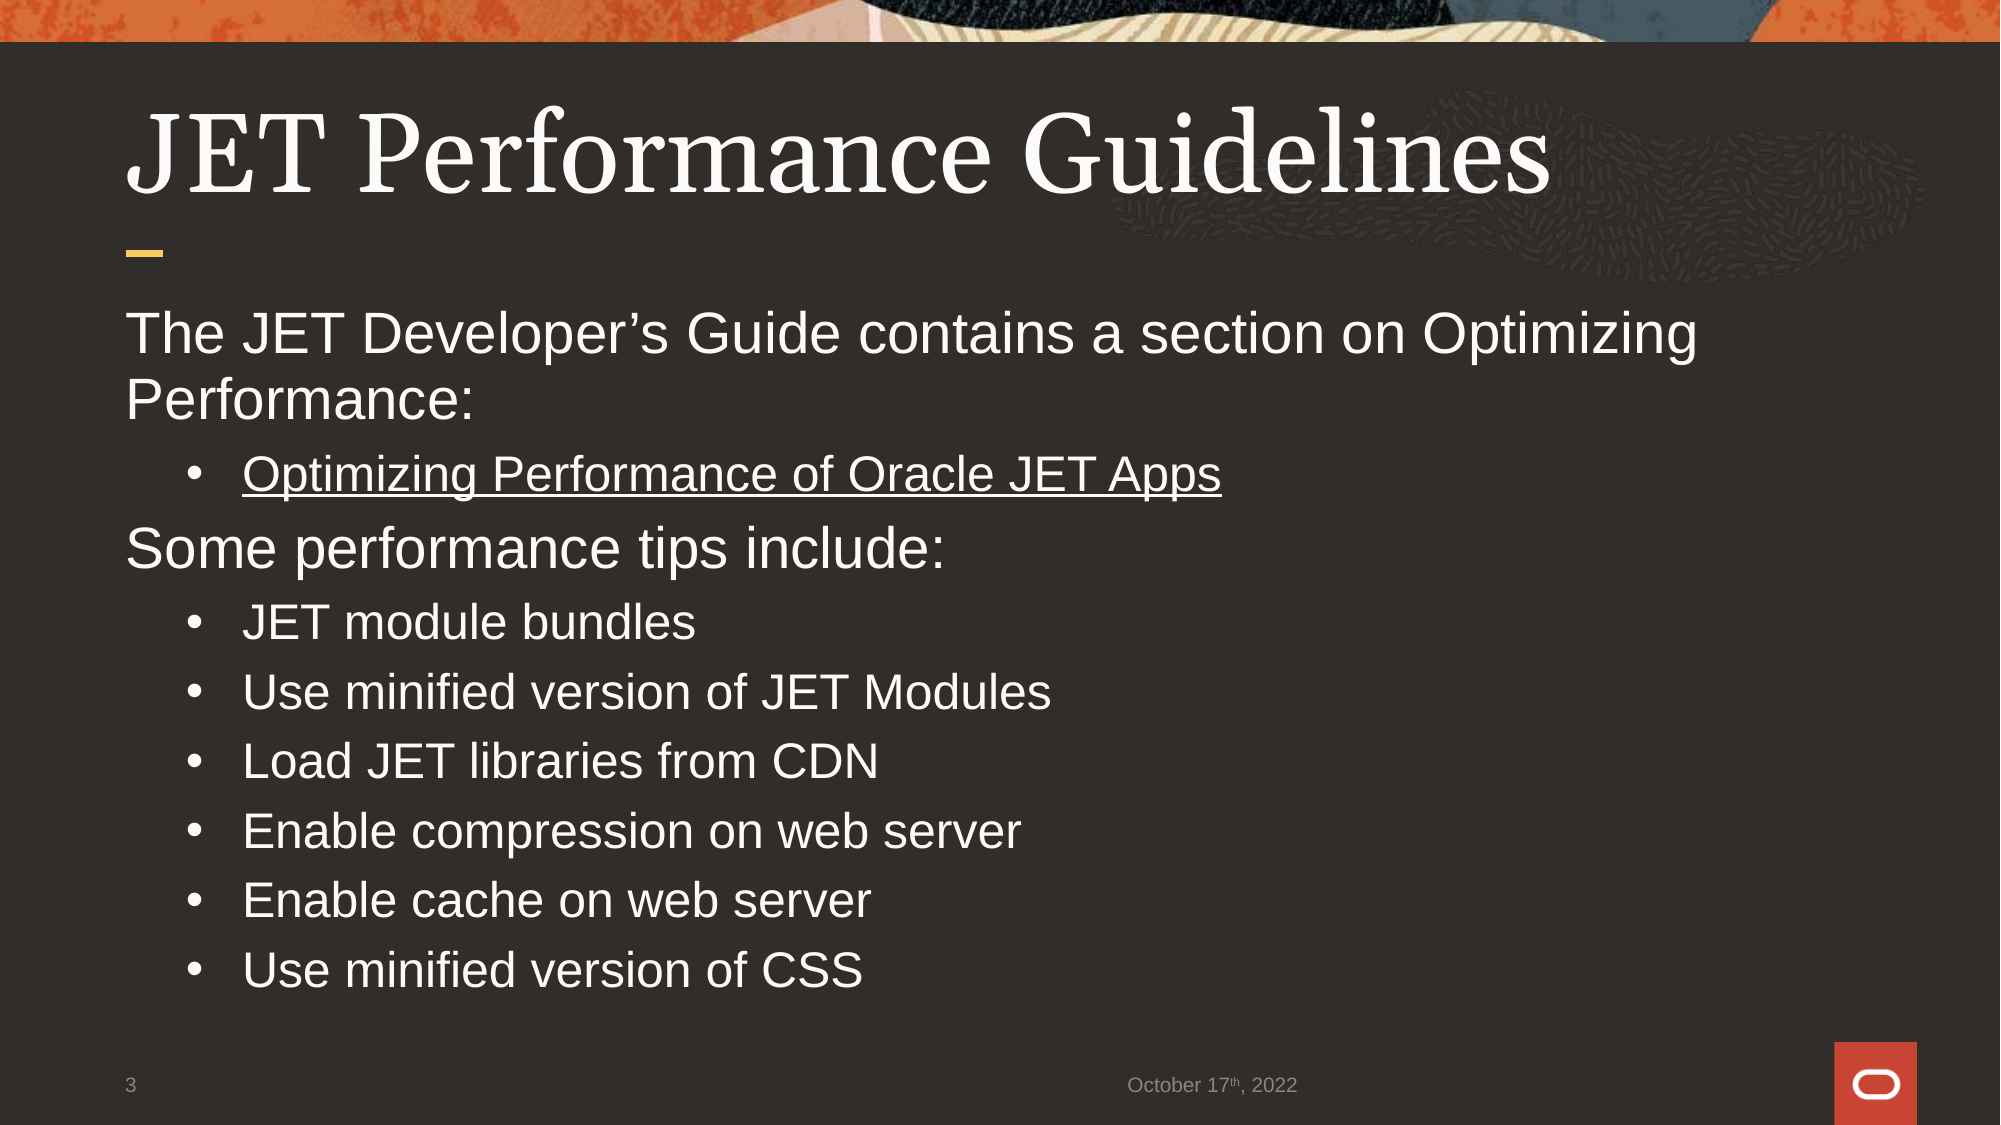

# JET Performance Guidelines
The JET Developer’s Guide contains a section on Optimizing Performance:
Optimizing Performance of Oracle JET Apps
Some performance tips include:
JET module bundles
Use minified version of JET Modules
Load JET libraries from CDN
Enable compression on web server
Enable cache on web server
Use minified version of CSS
3
October 17th, 2022